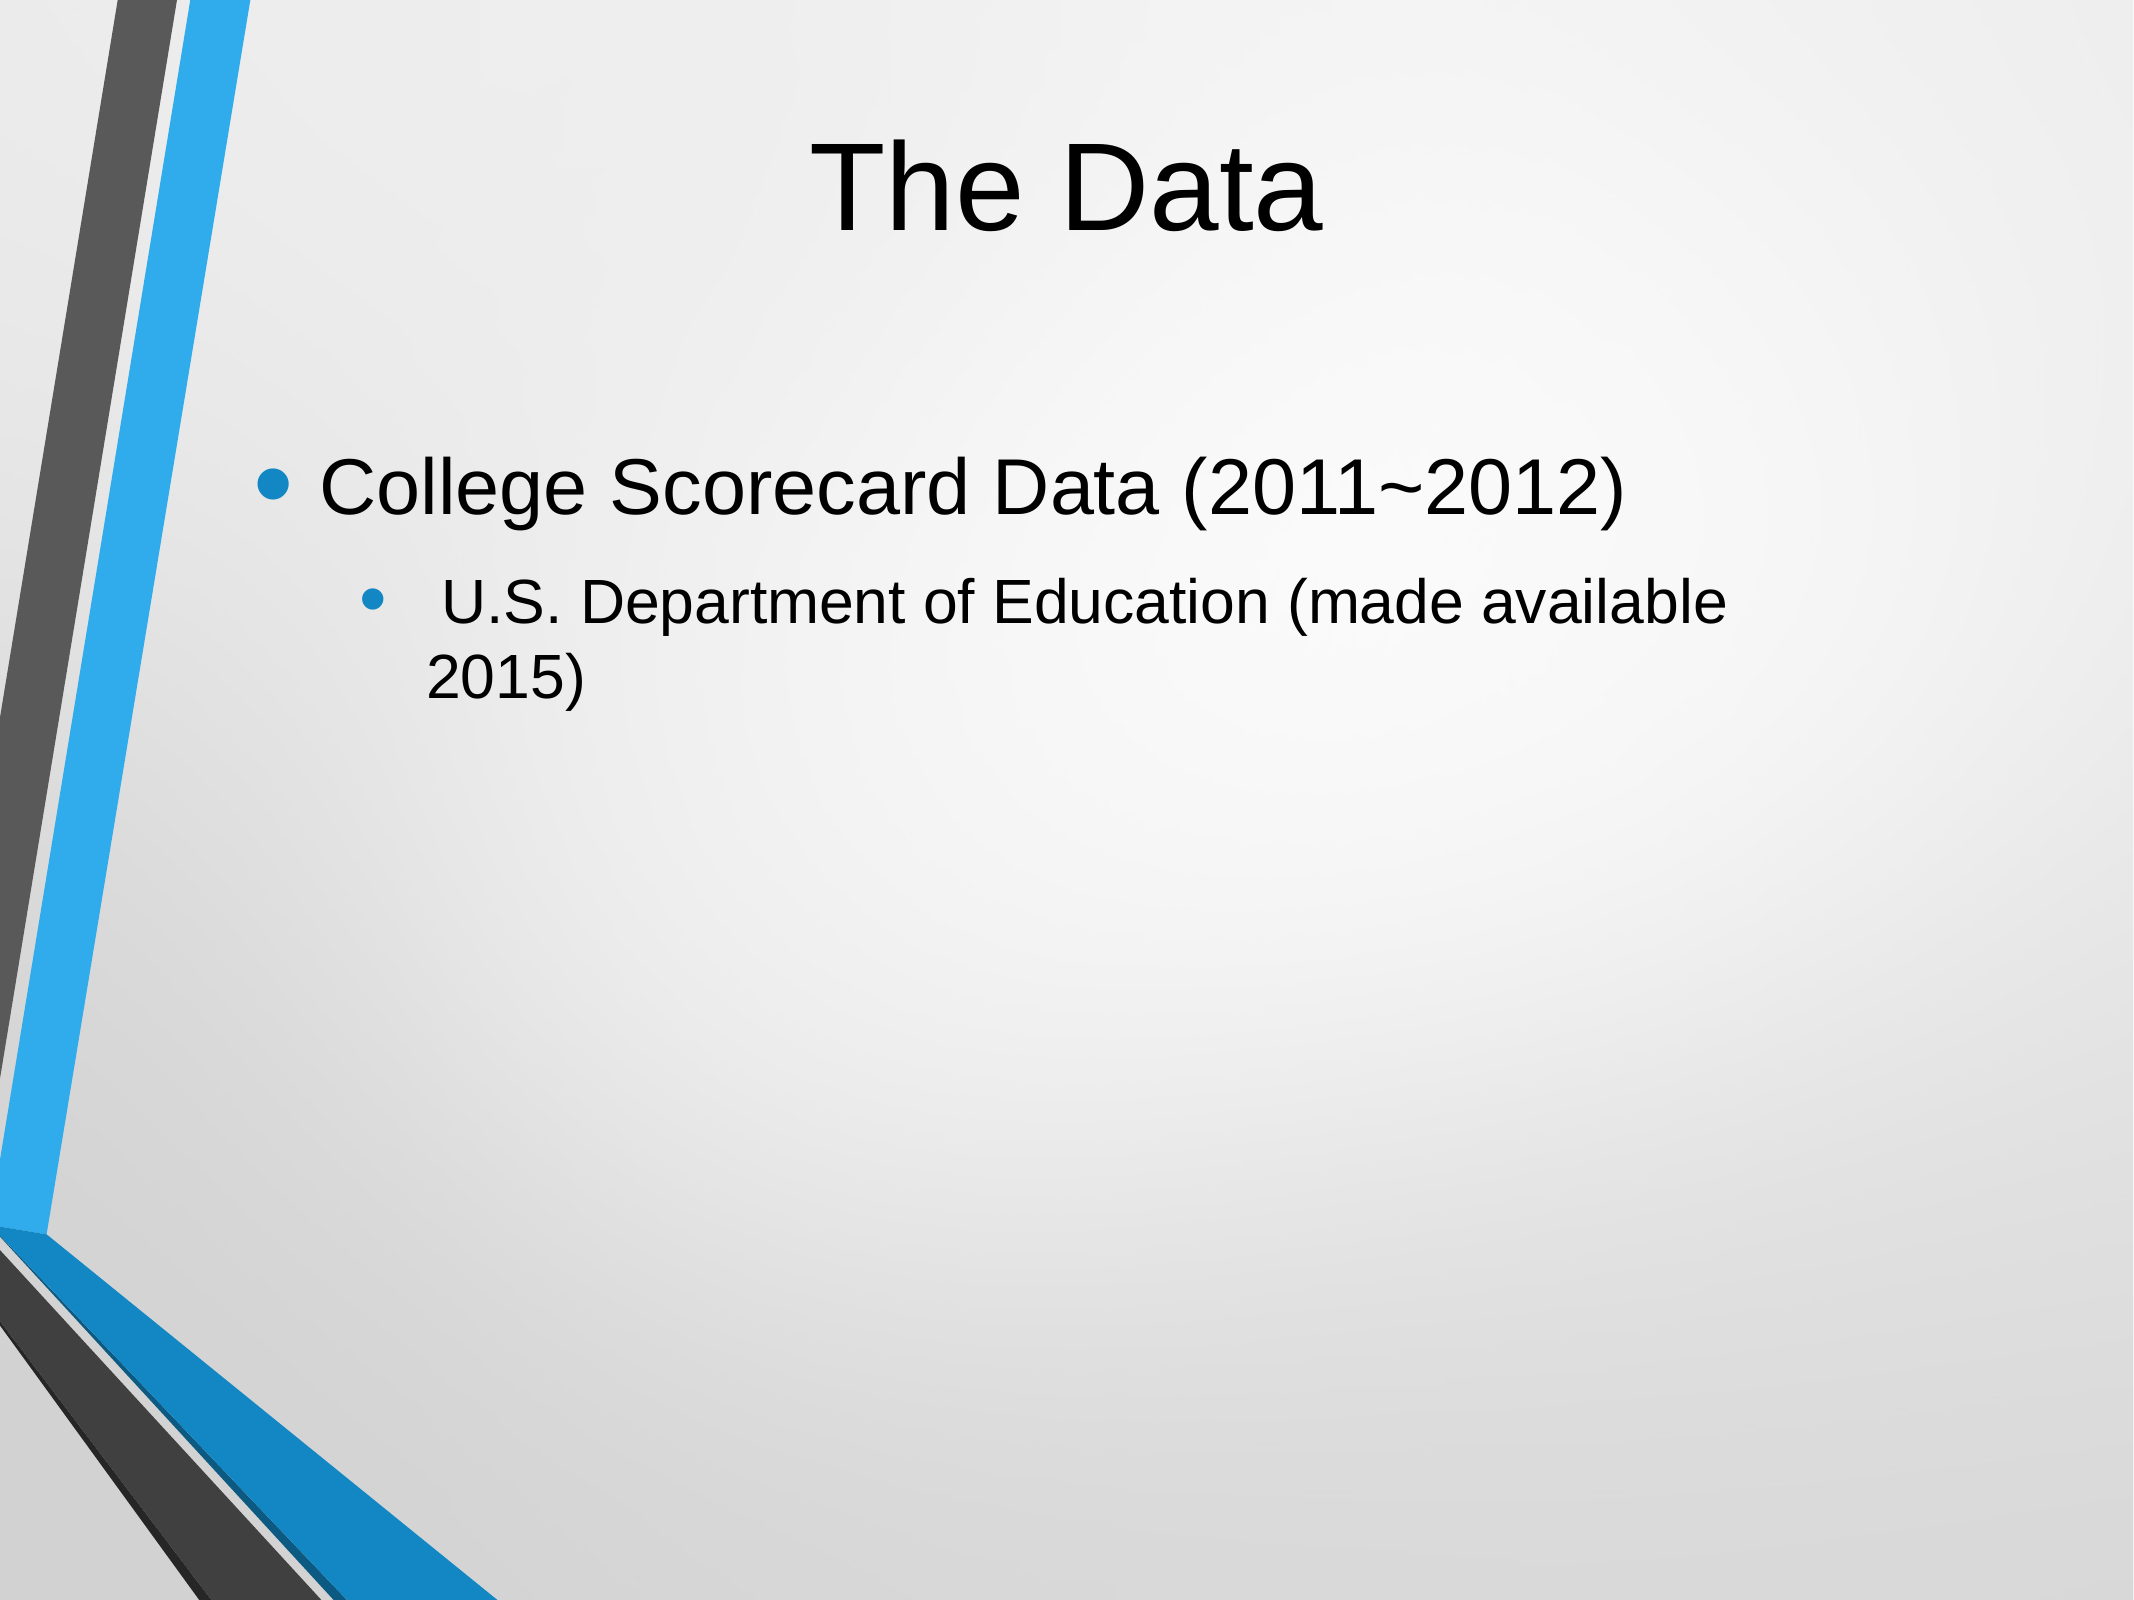

# The Data
College Scorecard Data (2011~2012)
 U.S. Department of Education (made available 2015)